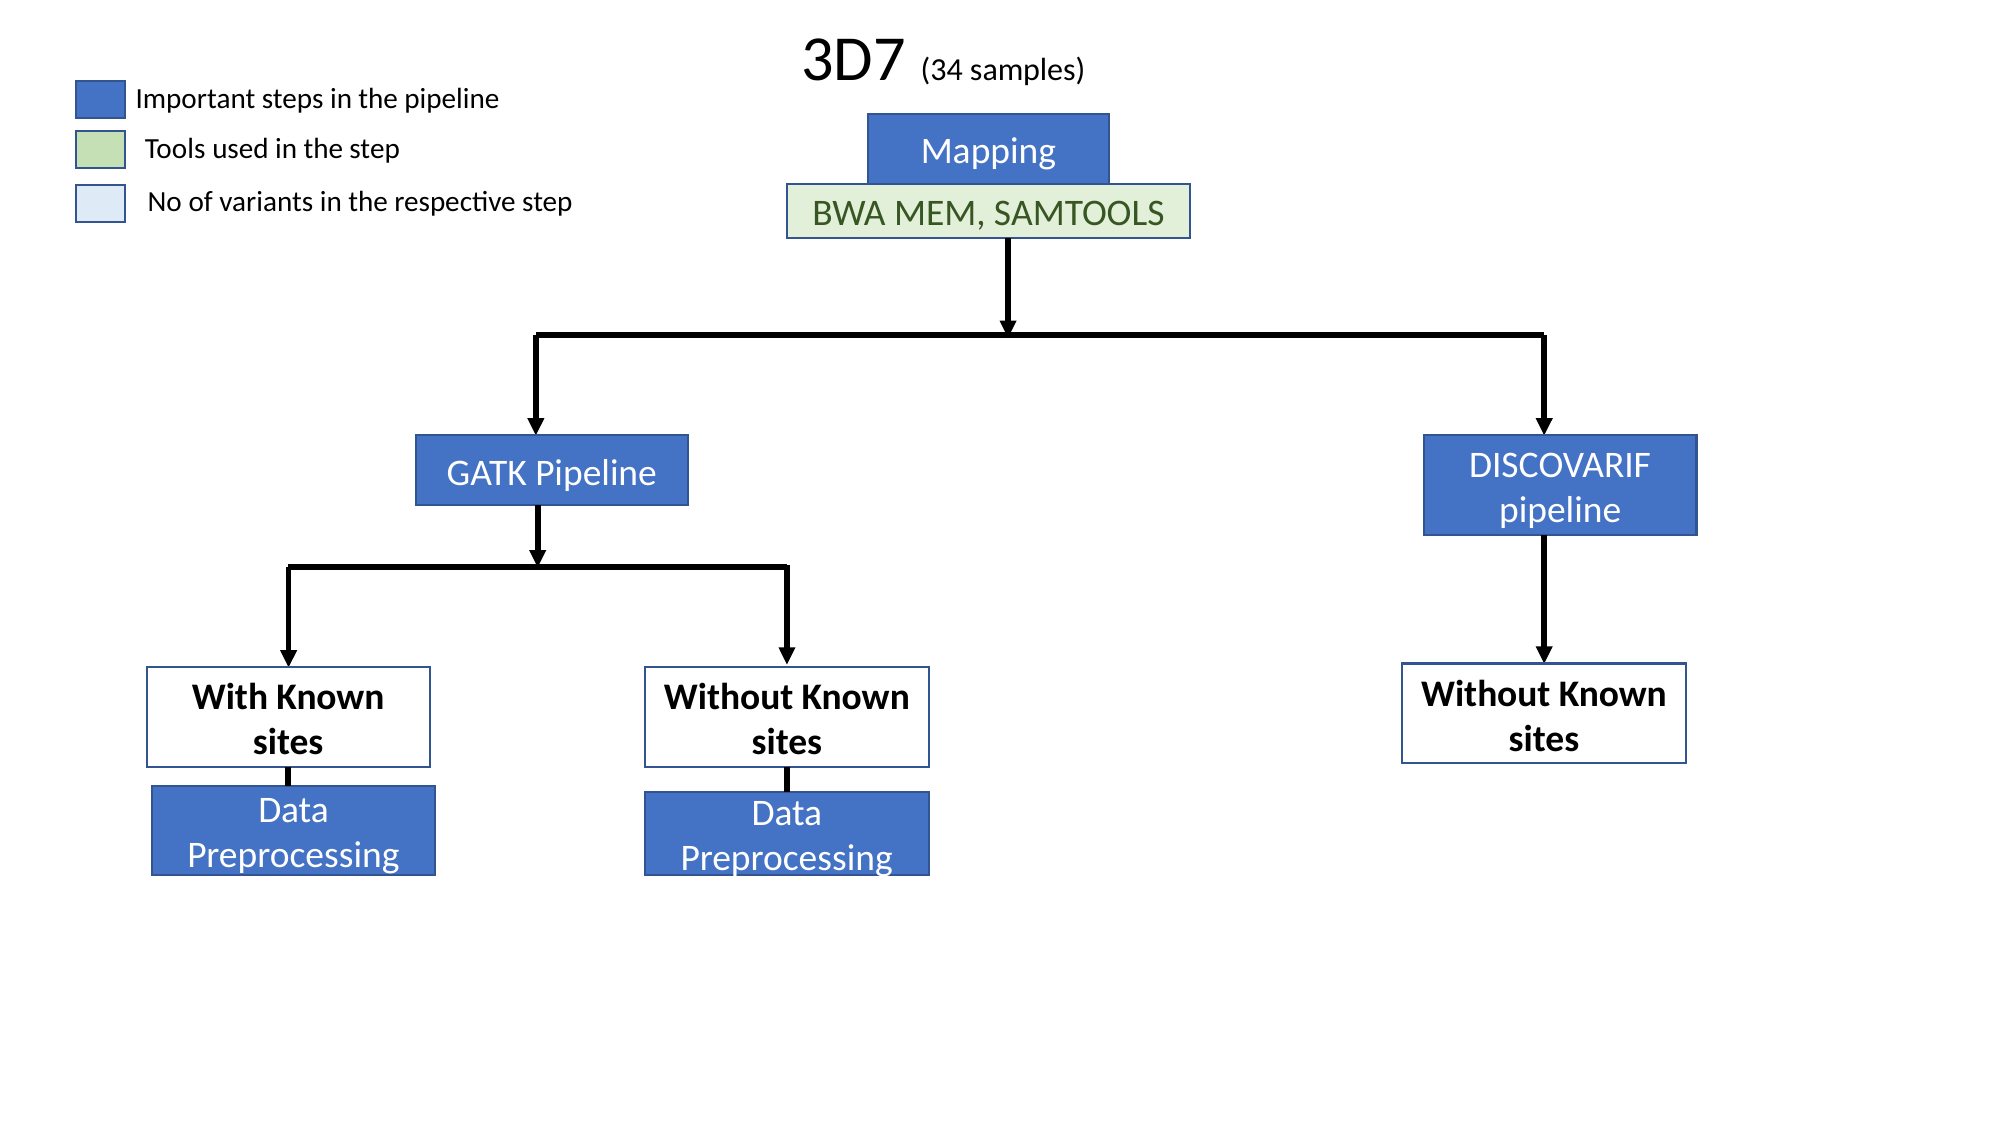

# 3D7 (34 samples)
Important steps in the pipeline

Tools used in the step

No of variants in the respective step

Mapping
BWA MEM, SAMTOOLS
DISCOVARIF pipeline
GATK Pipeline
Without Known sites
With Known sites
Without Known sites
Data Preprocessing
Data Preprocessing